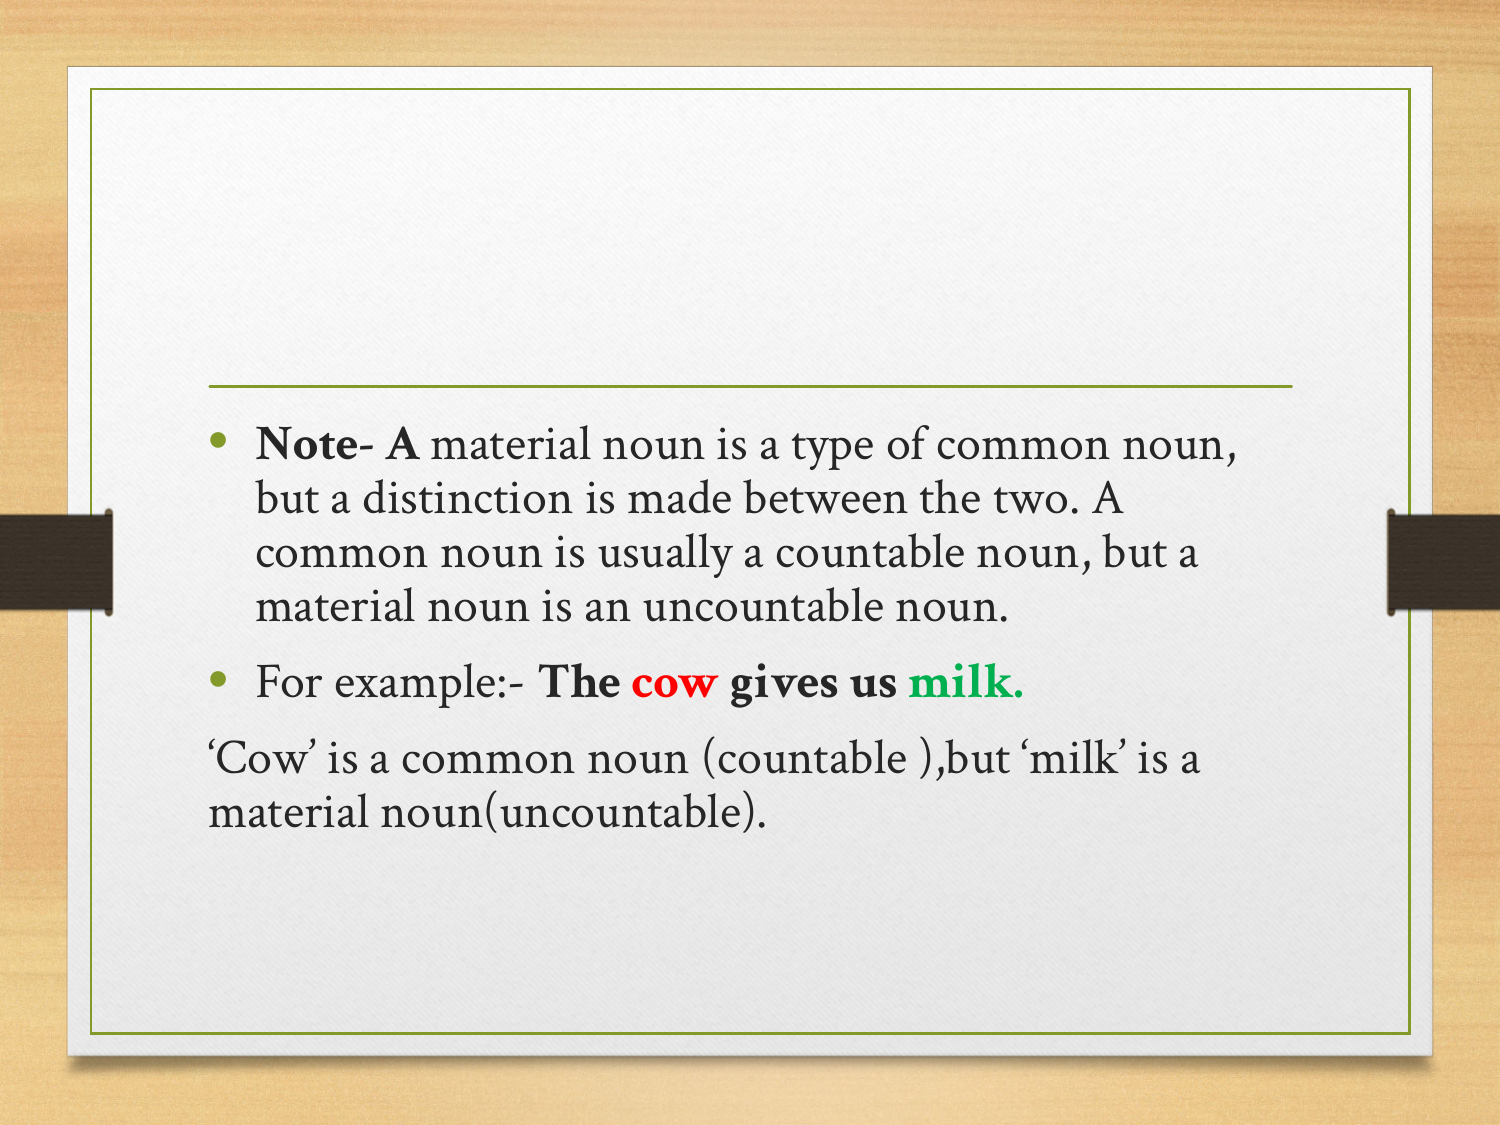

#
Note- A material noun is a type of common noun, but a distinction is made between the two. A common noun is usually a countable noun, but a material noun is an uncountable noun.
For example:- The cow gives us milk.
‘Cow’ is a common noun (countable ),but ‘milk’ is a       material noun(uncountable).